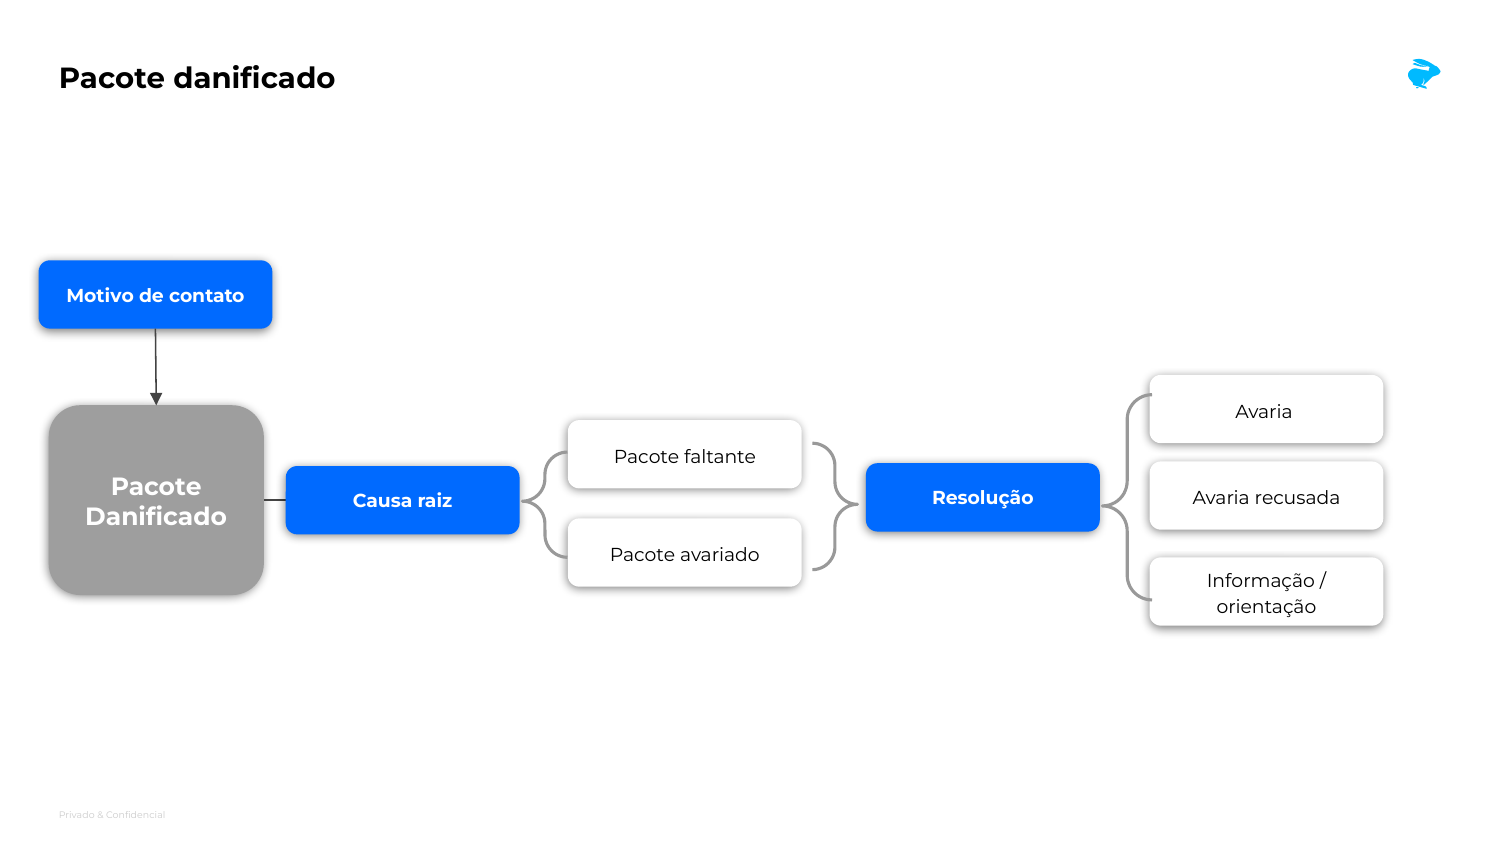

# Pacote danificado

Motivo de contato
Avaria

Pacote Danificado
Pacote faltante

Avaria recusada
Resolução
Causa raiz
Pacote avariado
Informação / orientação